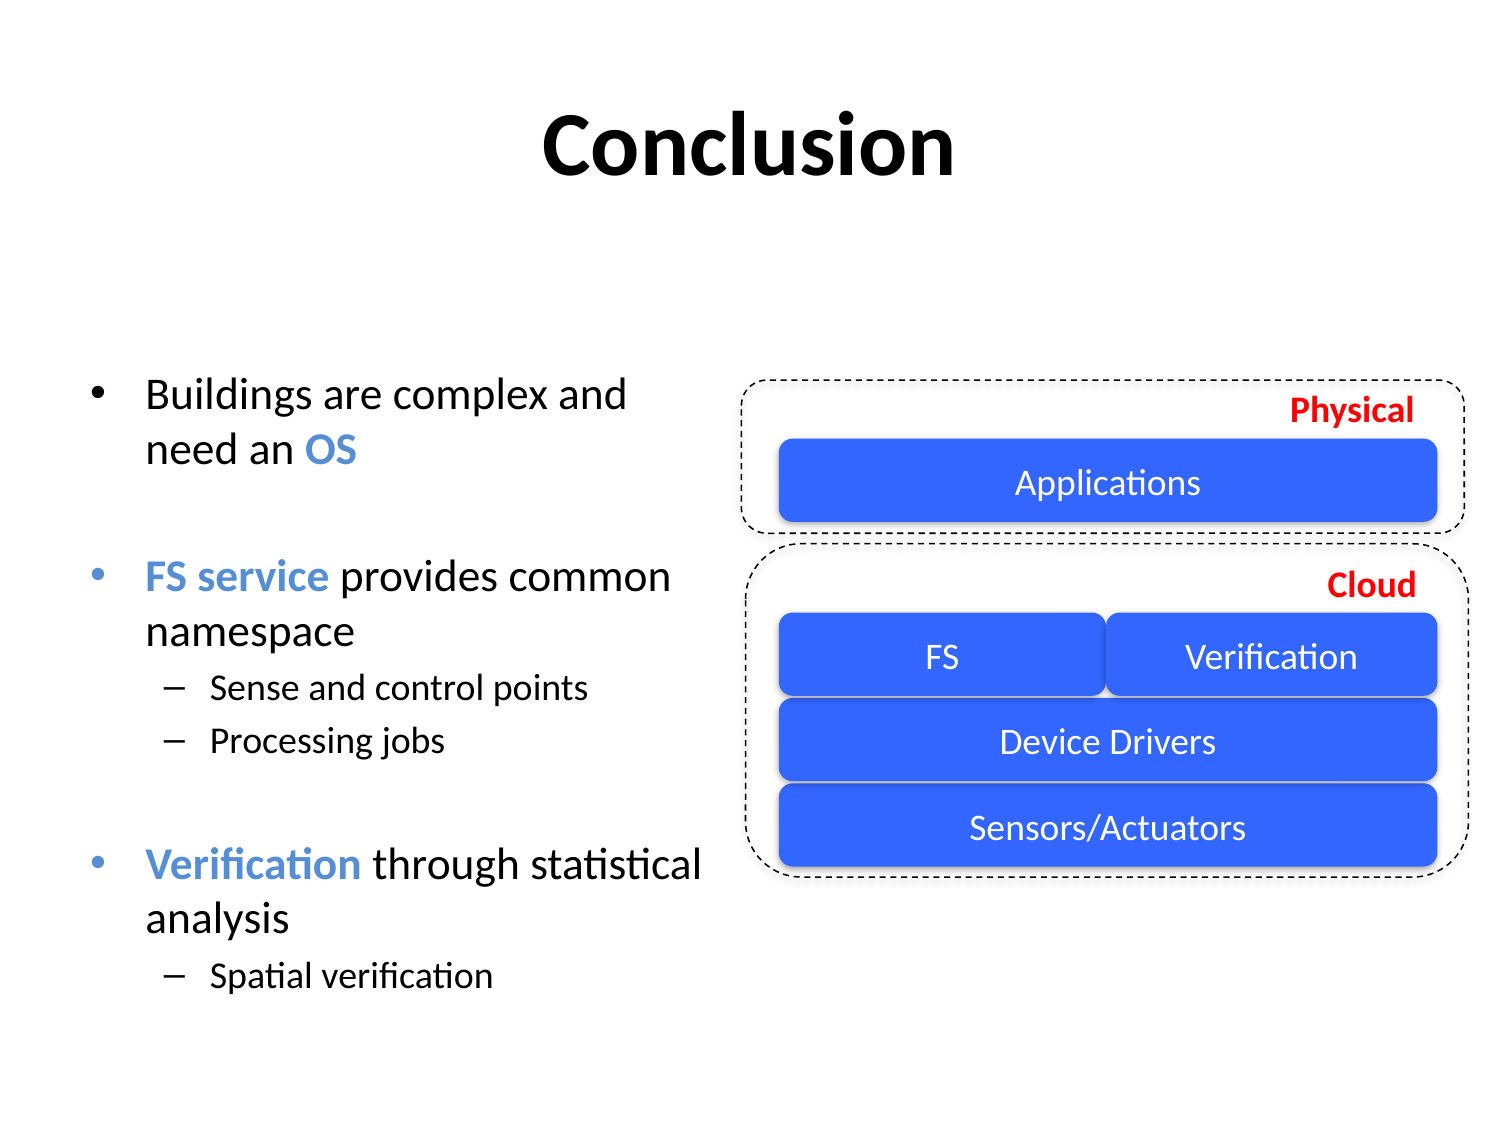

# Conclusion
Buildings are complex and need an OS

FS service provides common namespace
Sense and control points
Processing jobs

Verification through statistical analysis
Spatial verification
Physical

Applications

Cloud
FS
Verification
Device Drivers
Sensors/Actuators